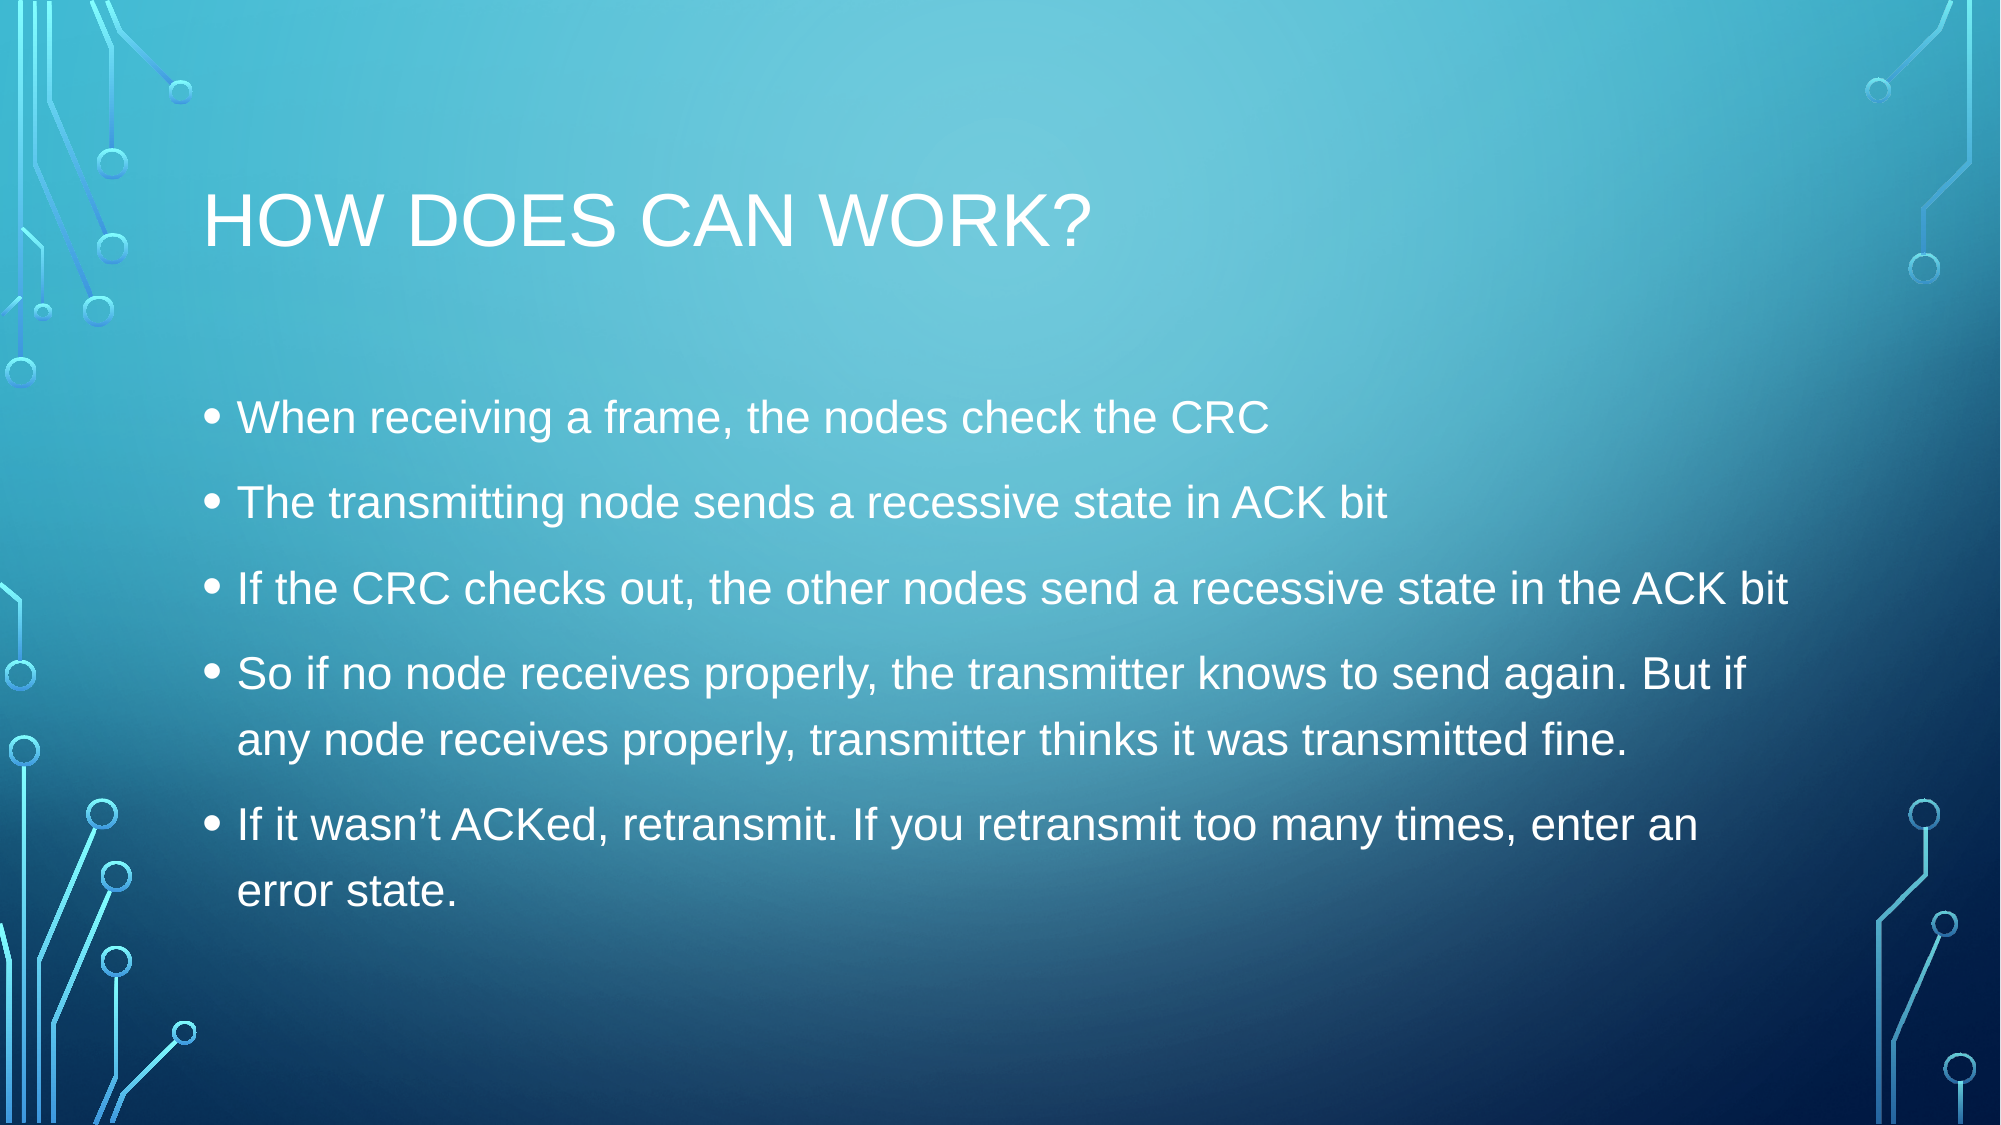

# How does CAN work?
When receiving a frame, the nodes check the CRC
The transmitting node sends a recessive state in ACK bit
If the CRC checks out, the other nodes send a recessive state in the ACK bit
So if no node receives properly, the transmitter knows to send again. But if any node receives properly, transmitter thinks it was transmitted fine.
If it wasn’t ACKed, retransmit. If you retransmit too many times, enter an error state.